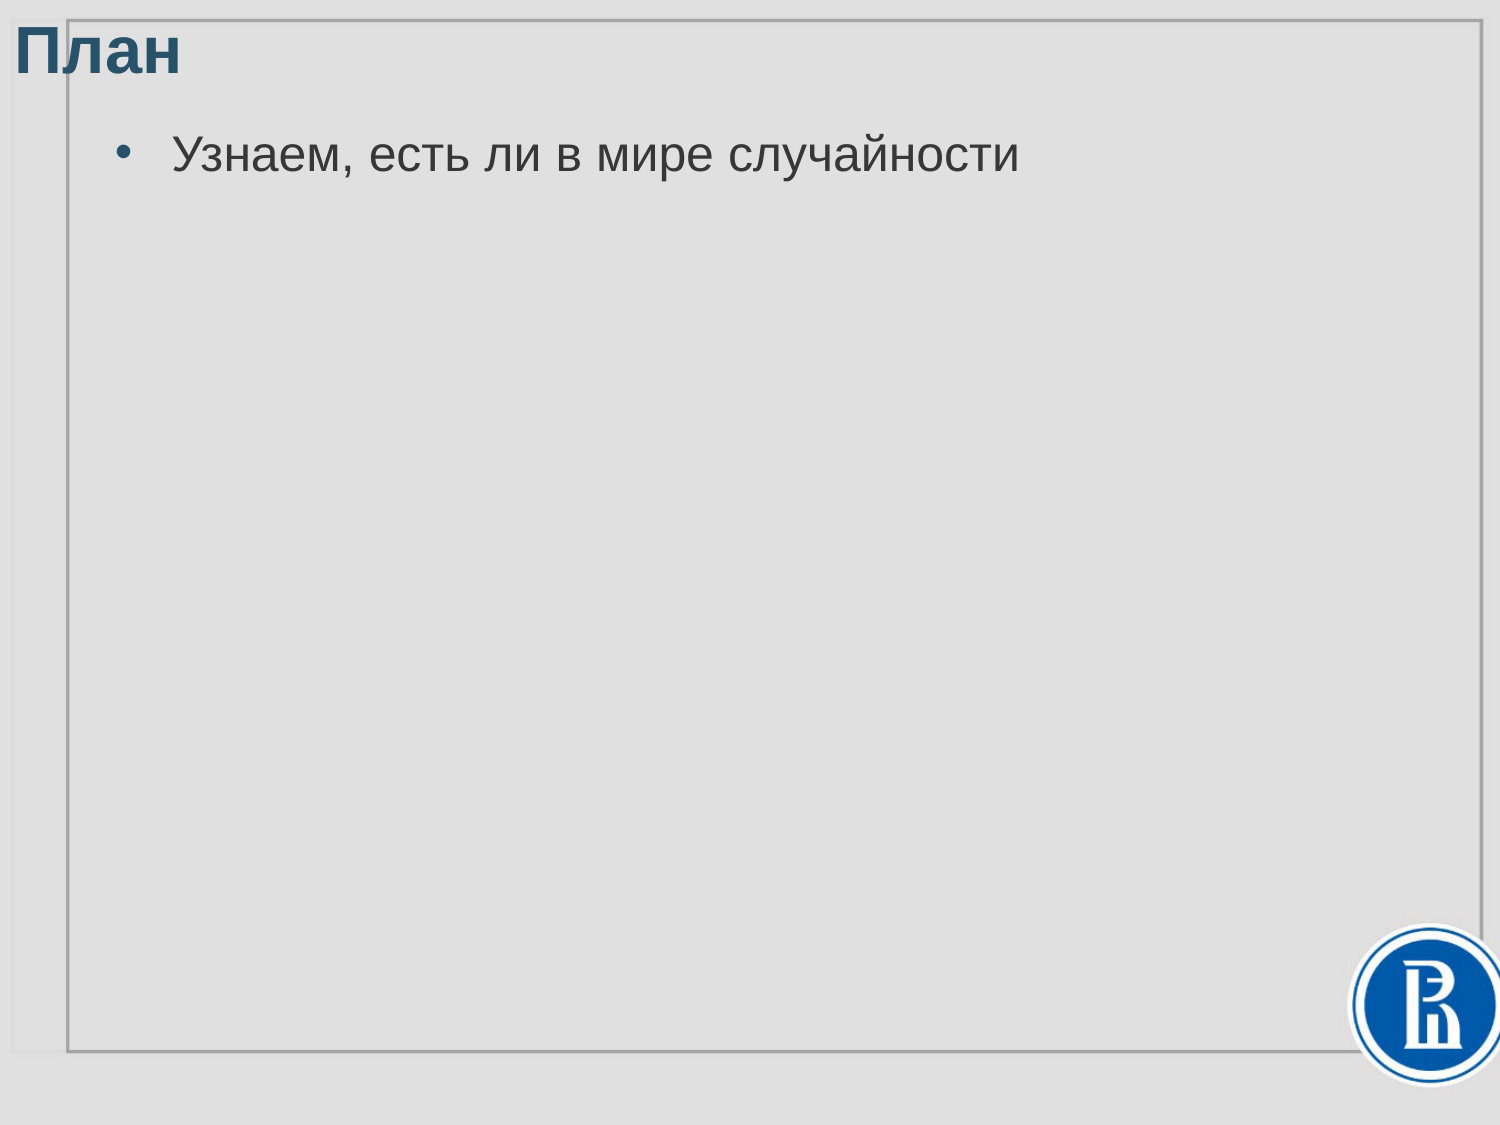

План
Узнаем, есть ли в мире случайности